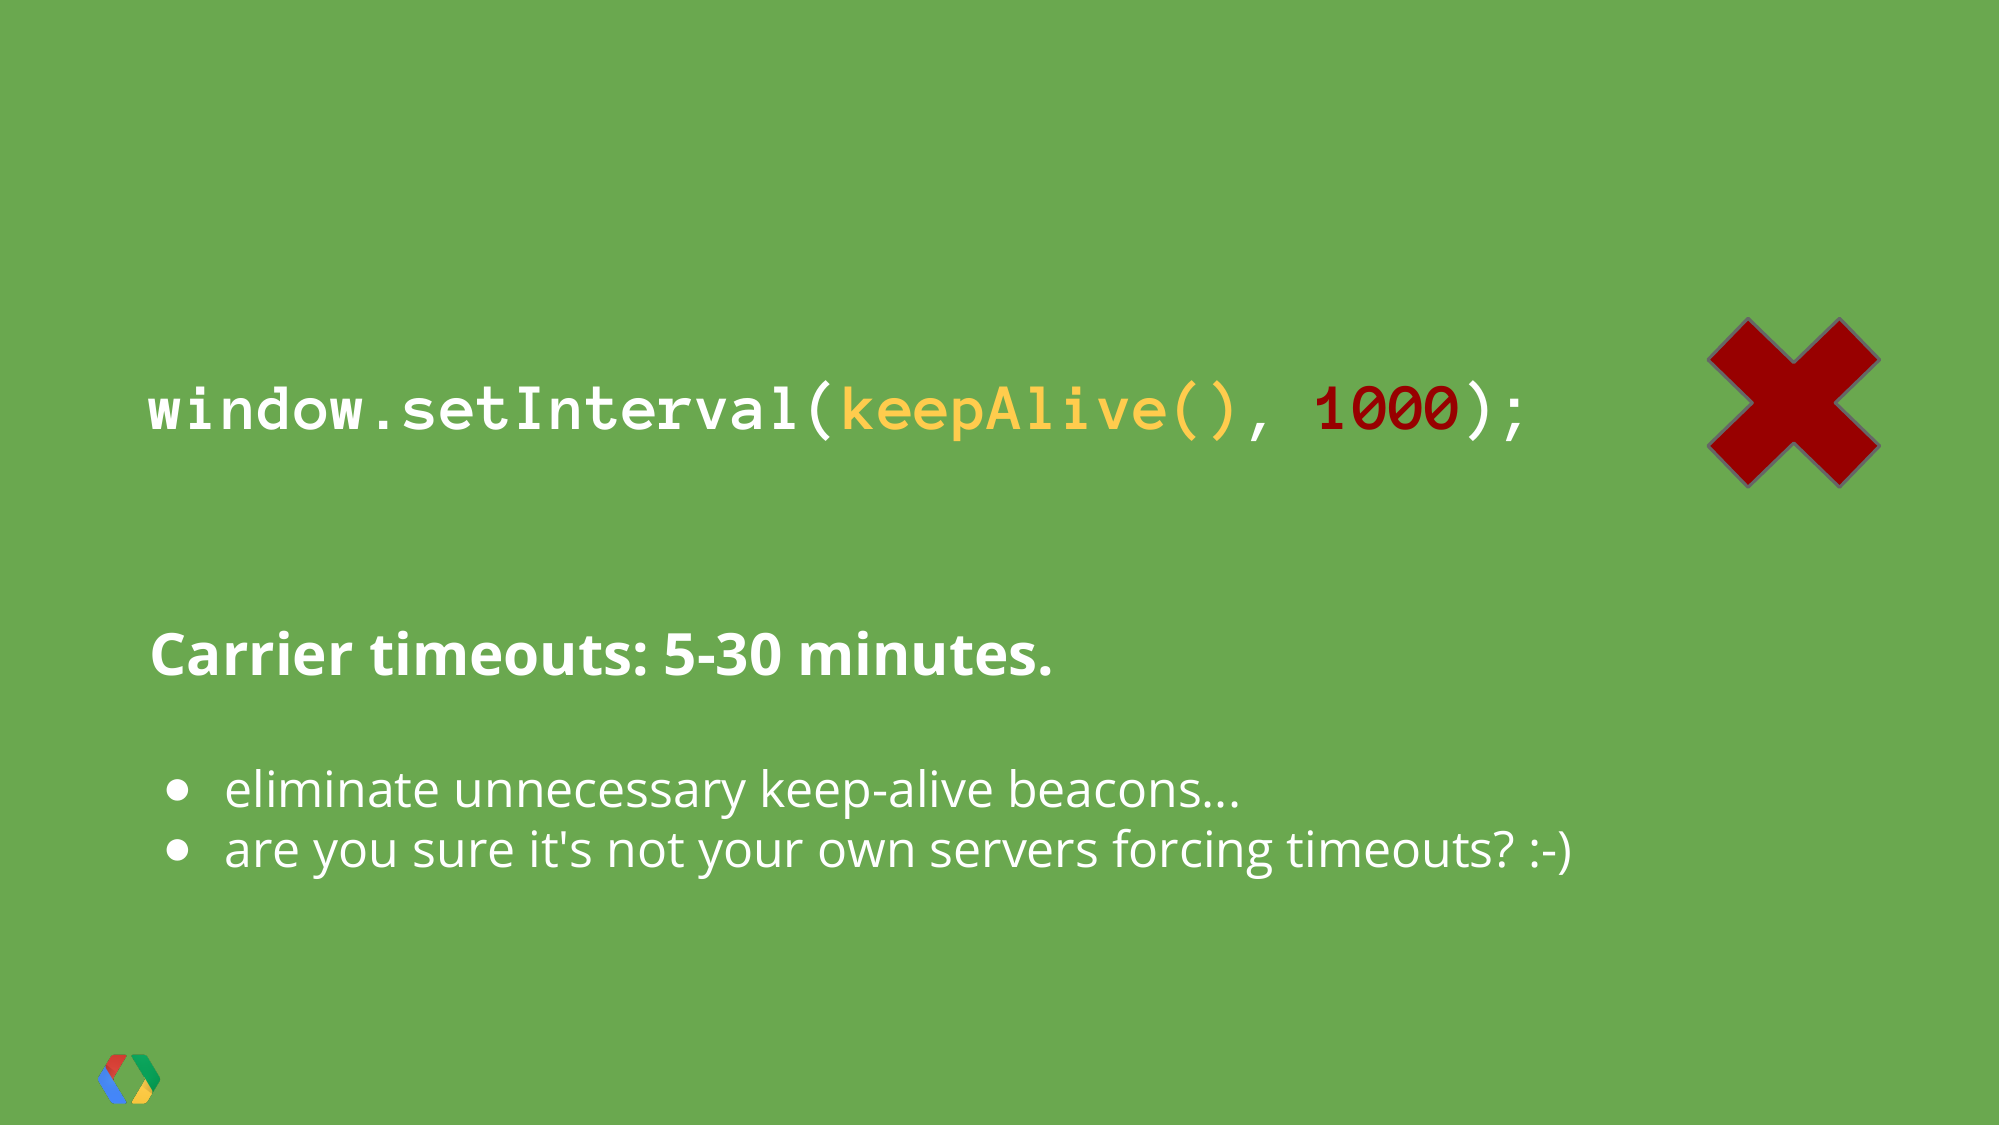

window.setInterval(keepAlive(), 1000);
Carrier timeouts: 5-30 minutes.
eliminate unnecessary keep-alive beacons...
are you sure it's not your own servers forcing timeouts? :-)